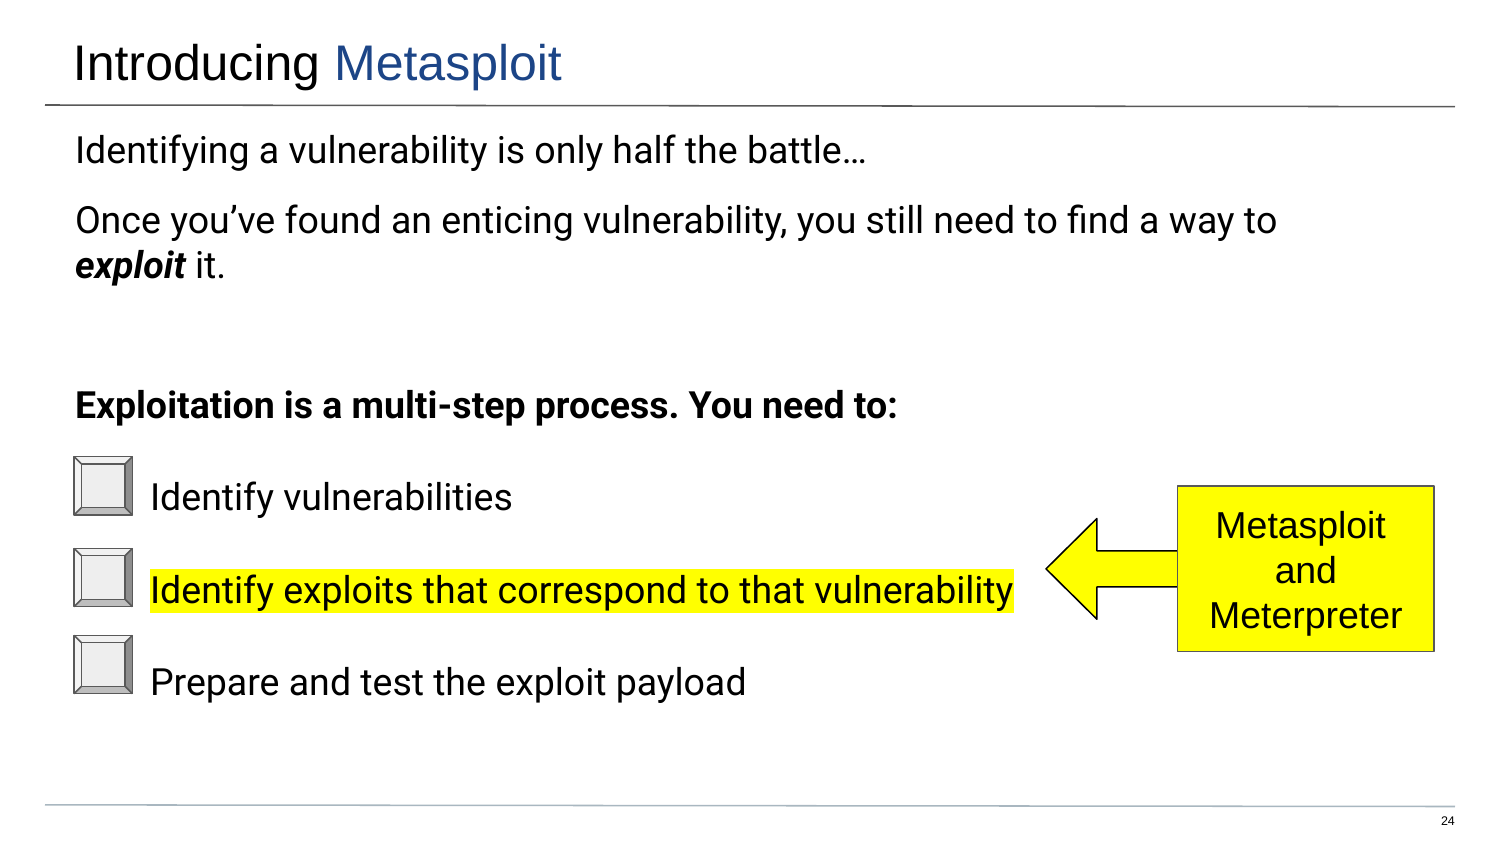

# Introducing Metasploit

Identifying a vulnerability is only half the battle…
Once you’ve found an enticing vulnerability, you still need to find a way to exploit it.

Exploitation is a multi-step process. You need to:
Identify vulnerabilities
Identify exploits that correspond to that vulnerability
Prepare and test the exploit payload

Metasploit
and Meterpreter

24